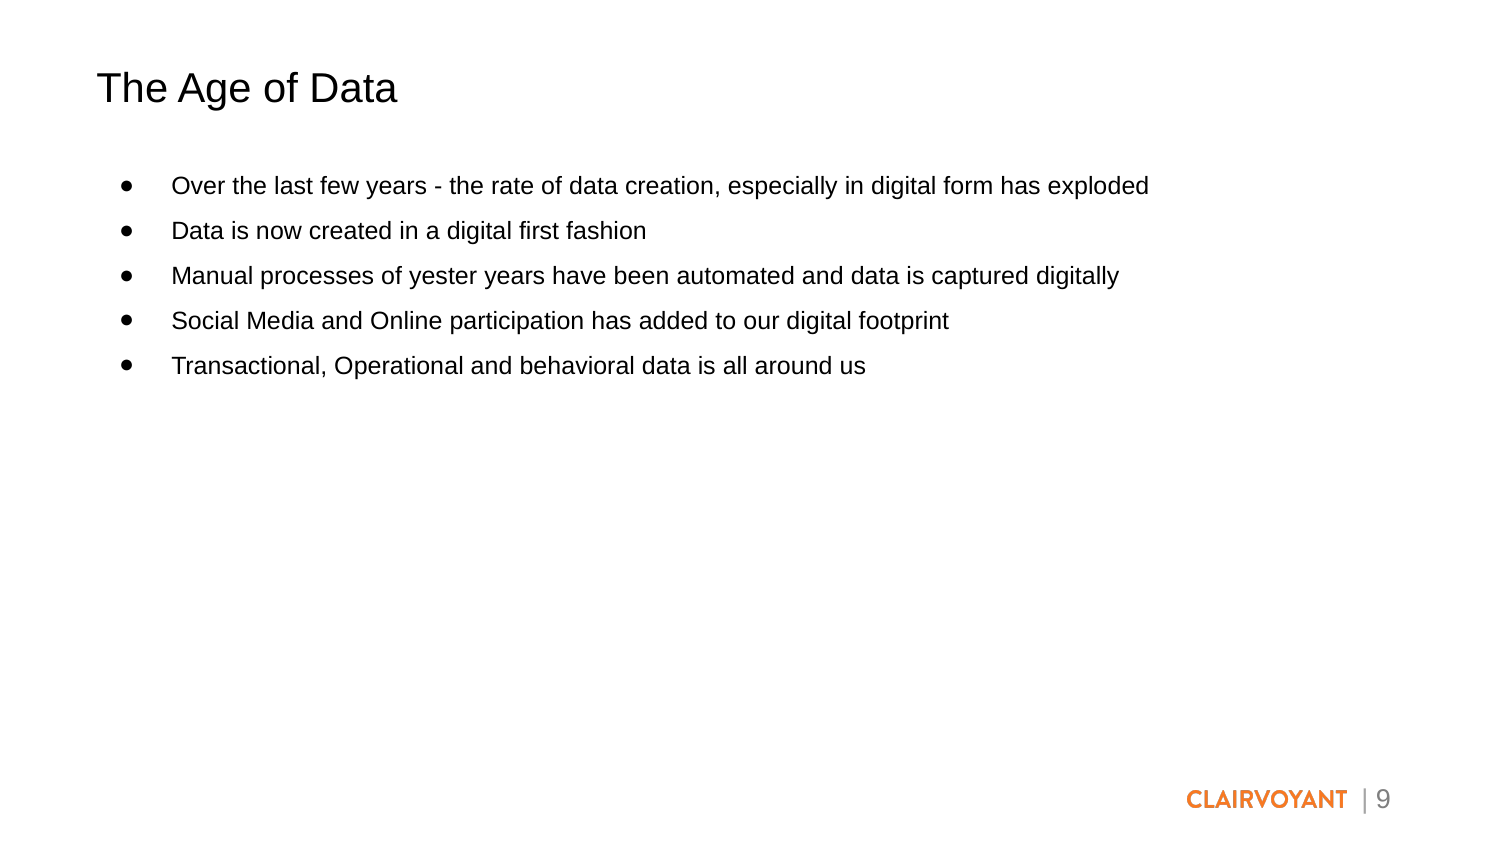

The Age of Data
Over the last few years - the rate of data creation, especially in digital form has exploded
Data is now created in a digital first fashion
Manual processes of yester years have been automated and data is captured digitally
Social Media and Online participation has added to our digital footprint
Transactional, Operational and behavioral data is all around us